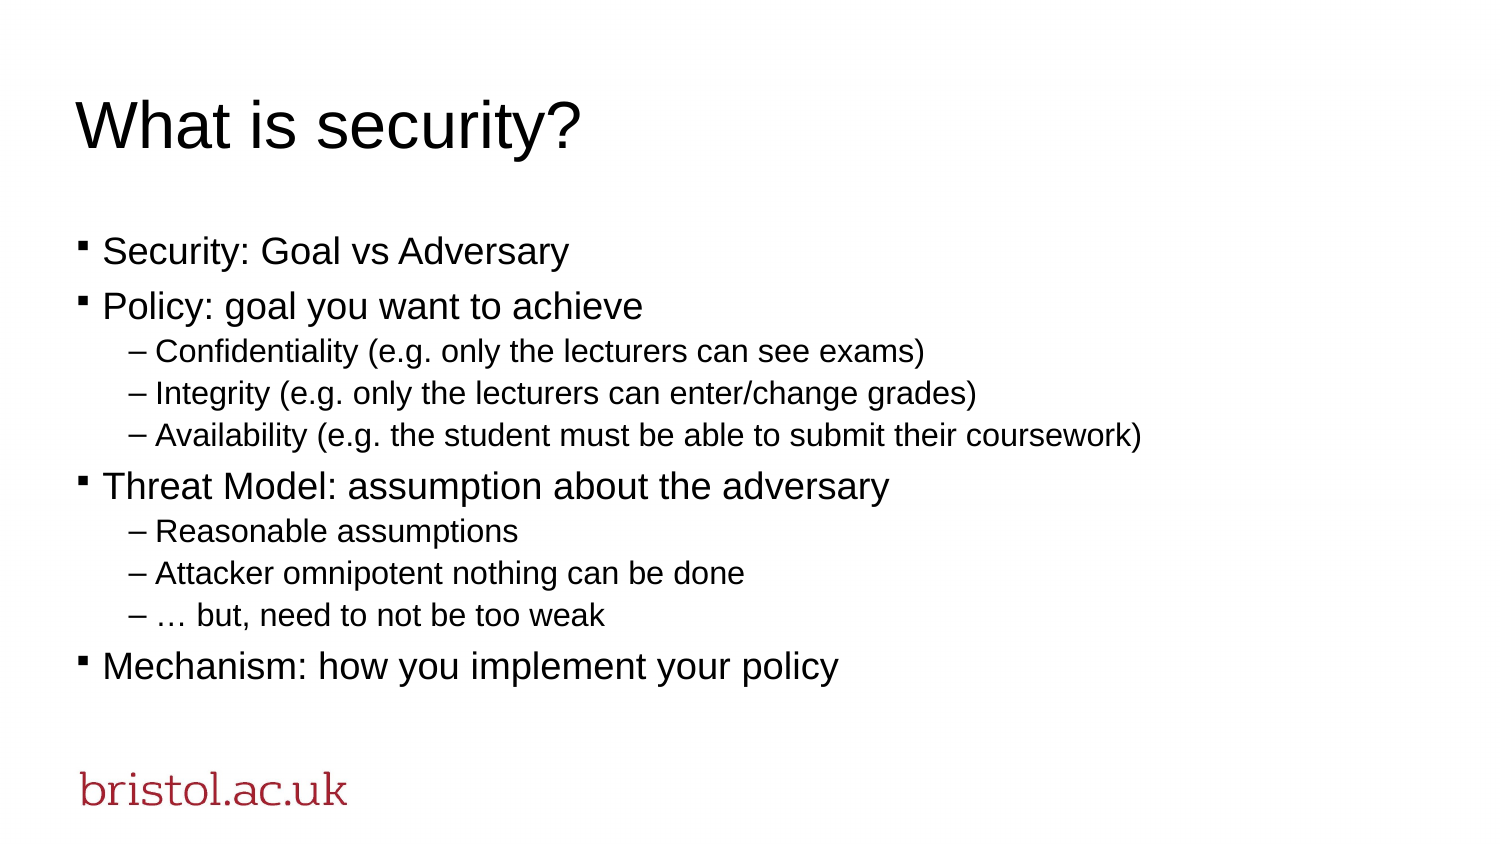

# What is security?
Security: Goal vs Adversary
Policy: goal you want to achieve
Confidentiality (e.g. only the lecturers can see exams)
Integrity (e.g. only the lecturers can enter/change grades)
Availability (e.g. the student must be able to submit their coursework)
Threat Model: assumption about the adversary
Reasonable assumptions
Attacker omnipotent nothing can be done
… but, need to not be too weak
Mechanism: how you implement your policy